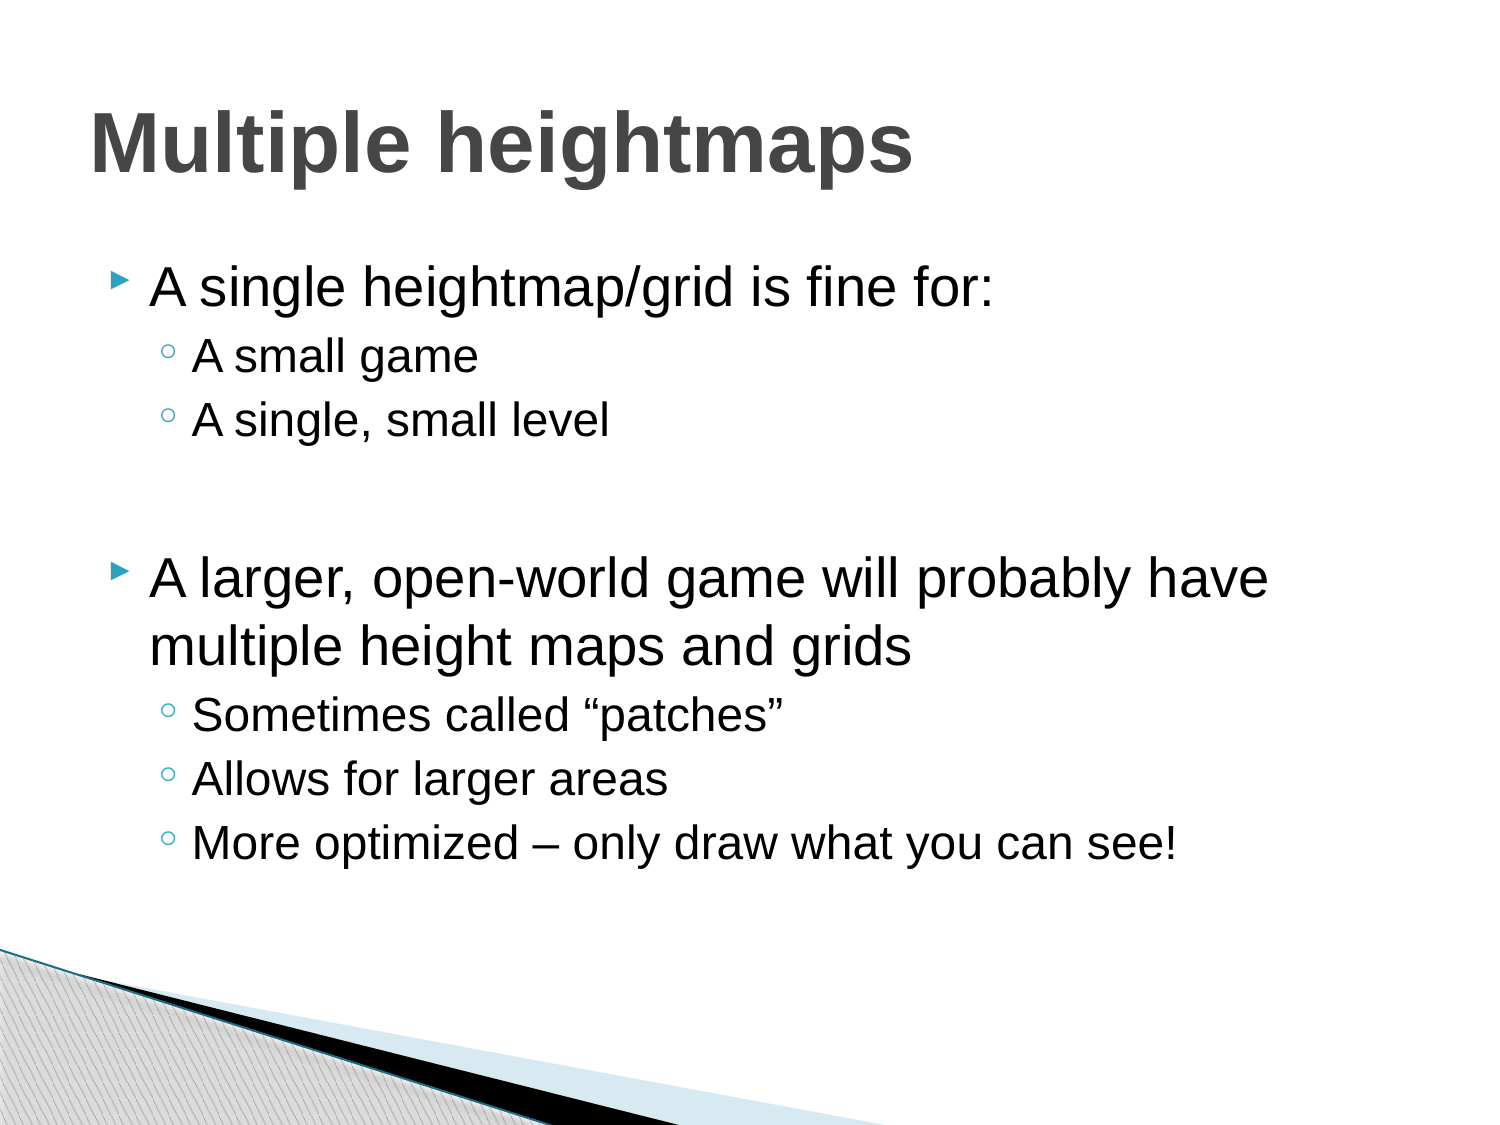

# Multiple heightmaps
A single heightmap/grid is fine for:
A small game
A single, small level

A larger, open-world game will probably have multiple height maps and grids
Sometimes called “patches”
Allows for larger areas
More optimized – only draw what you can see!